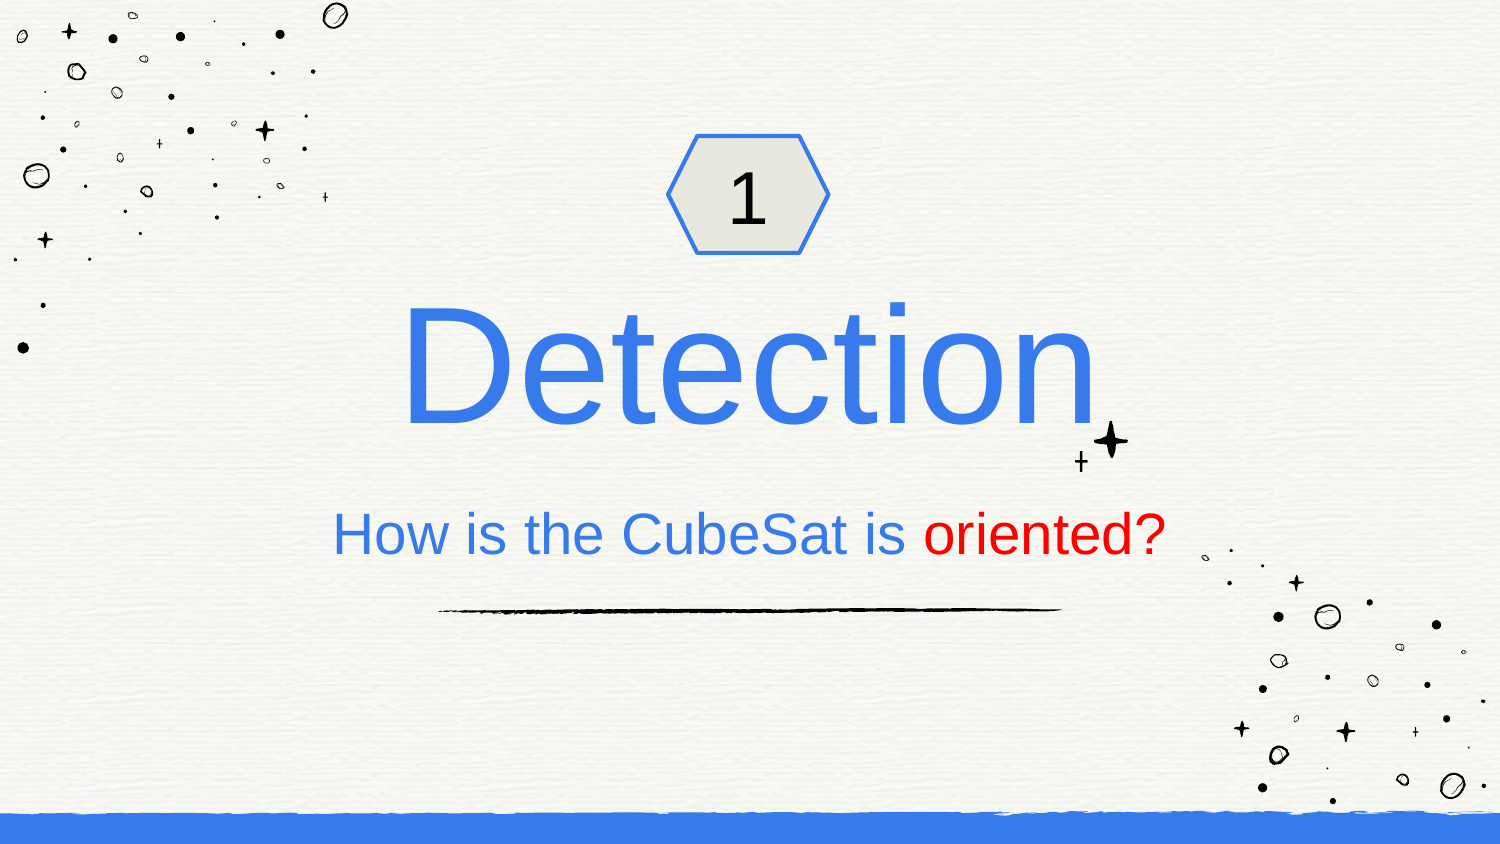

1
Detection

How is the CubeSat is oriented?